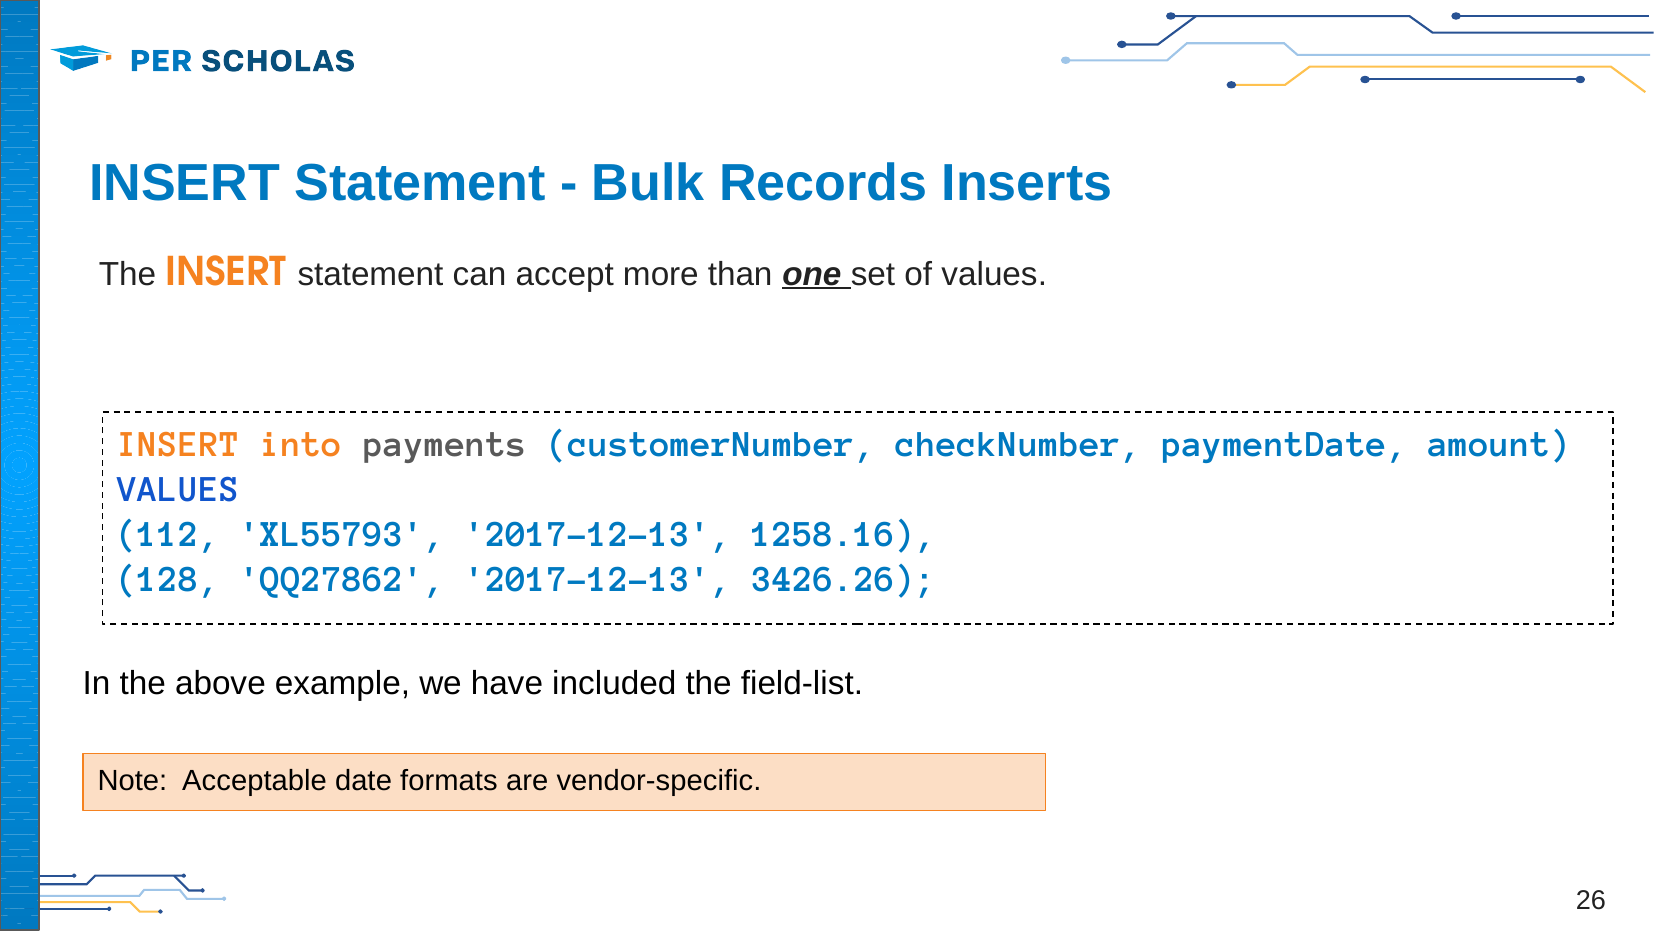

# INSERT Statement - Bulk Records Inserts
The INSERT statement can accept more than one set of values.
INSERT into payments (customerNumber, checkNumber, paymentDate, amount)
VALUES
(112, 'XL55793', '2017-12-13', 1258.16),
(128, 'QQ27862', '2017-12-13', 3426.26);

In the above example, we have included the field-list.

Note:  Acceptable date formats are vendor-specific.
26